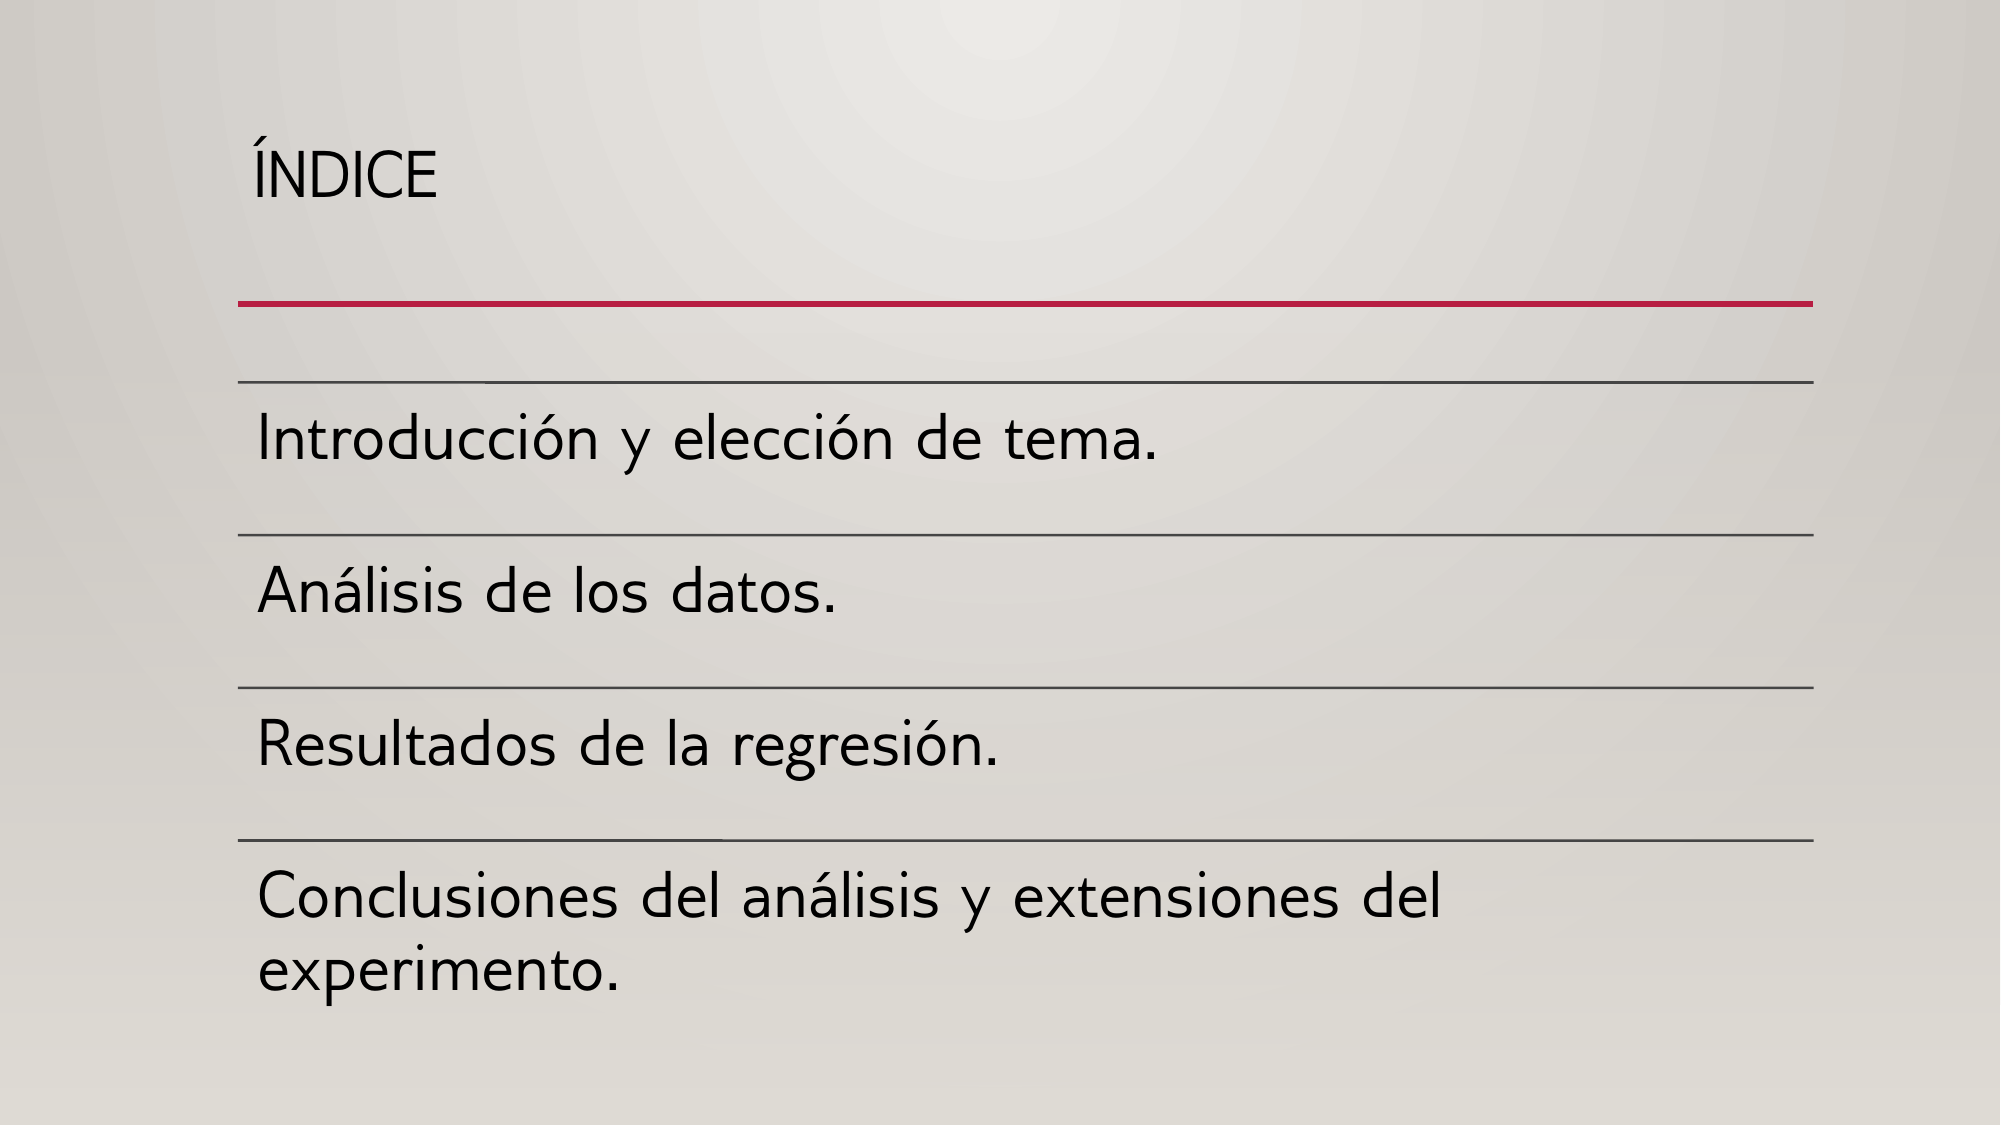

# índice

Introducción y elección de tema.
Análisis de los datos.
Resultados de la regresión.
Conclusiones del análisis y extensiones del experimento.